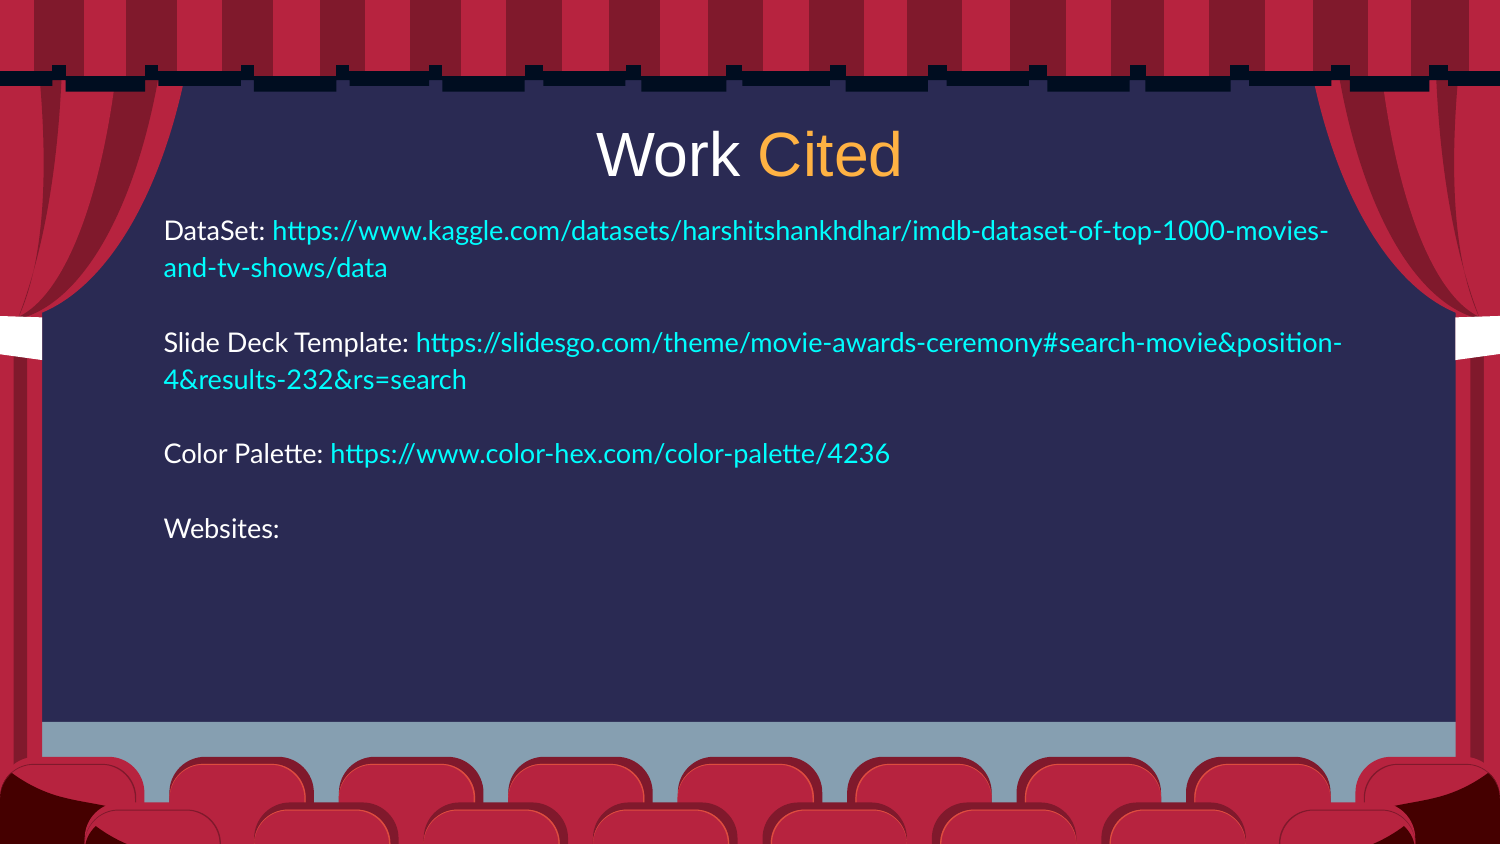

# Work Cited
DataSet: https://www.kaggle.com/datasets/harshitshankhdhar/imdb-dataset-of-top-1000-movies-and-tv-shows/data

Slide Deck Template: https://slidesgo.com/theme/movie-awards-ceremony#search-movie&position-4&results-232&rs=search

Color Palette: https://www.color-hex.com/color-palette/4236

Websites: